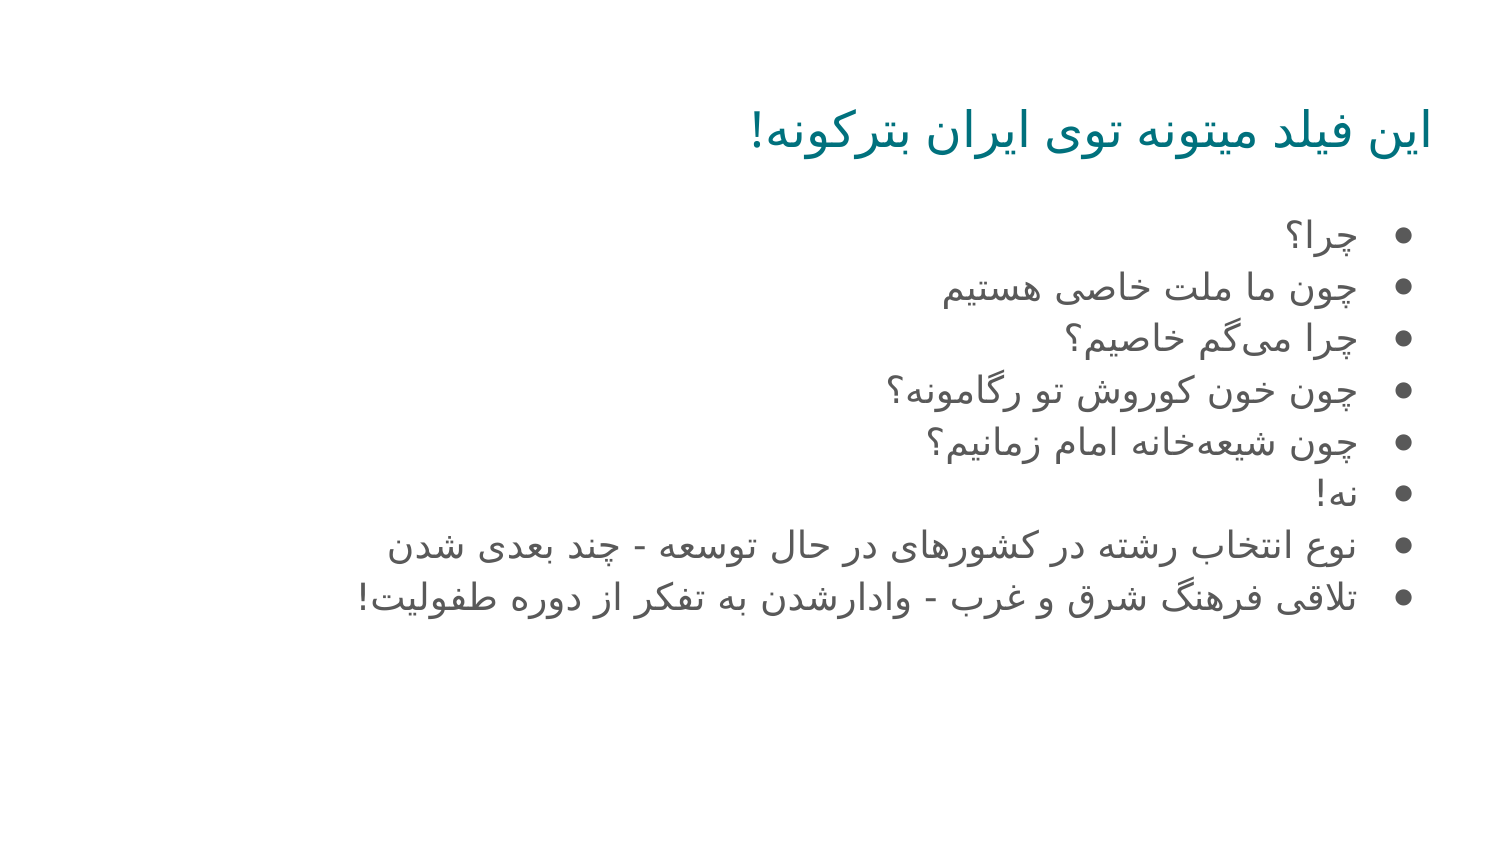

# این فیلد میتونه توی ایران بترکونه!
چرا؟
چون ما ملت خاصی هستیم
چرا می‌گم خاصیم؟
چون خون کوروش تو رگامونه؟
چون شیعه‌خانه امام زمانیم؟
نه!
نوع انتخاب رشته در کشورهای در حال توسعه - چند بعدی شدن
تلاقی فرهنگ شرق و غرب - وادارشدن به تفکر از دوره طفولیت!